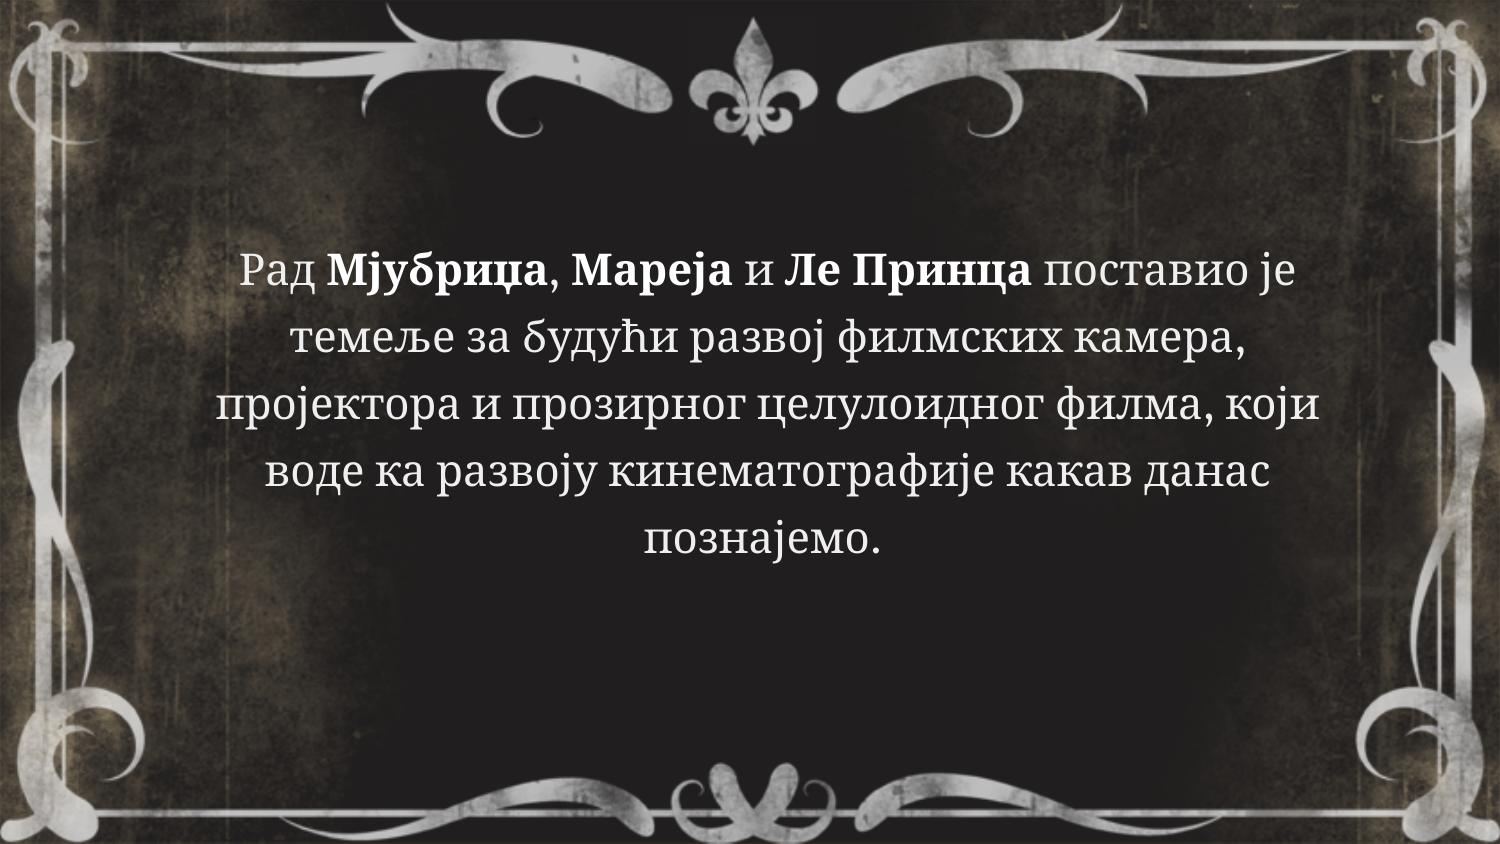

#
Рад Мјубриџа, Мареја и Ле Принца поставио је темеље за будући развој филмских камера, пројектора и прозирног целулоидног филма, који воде ка развоју кинематографије какав данас познајемо.